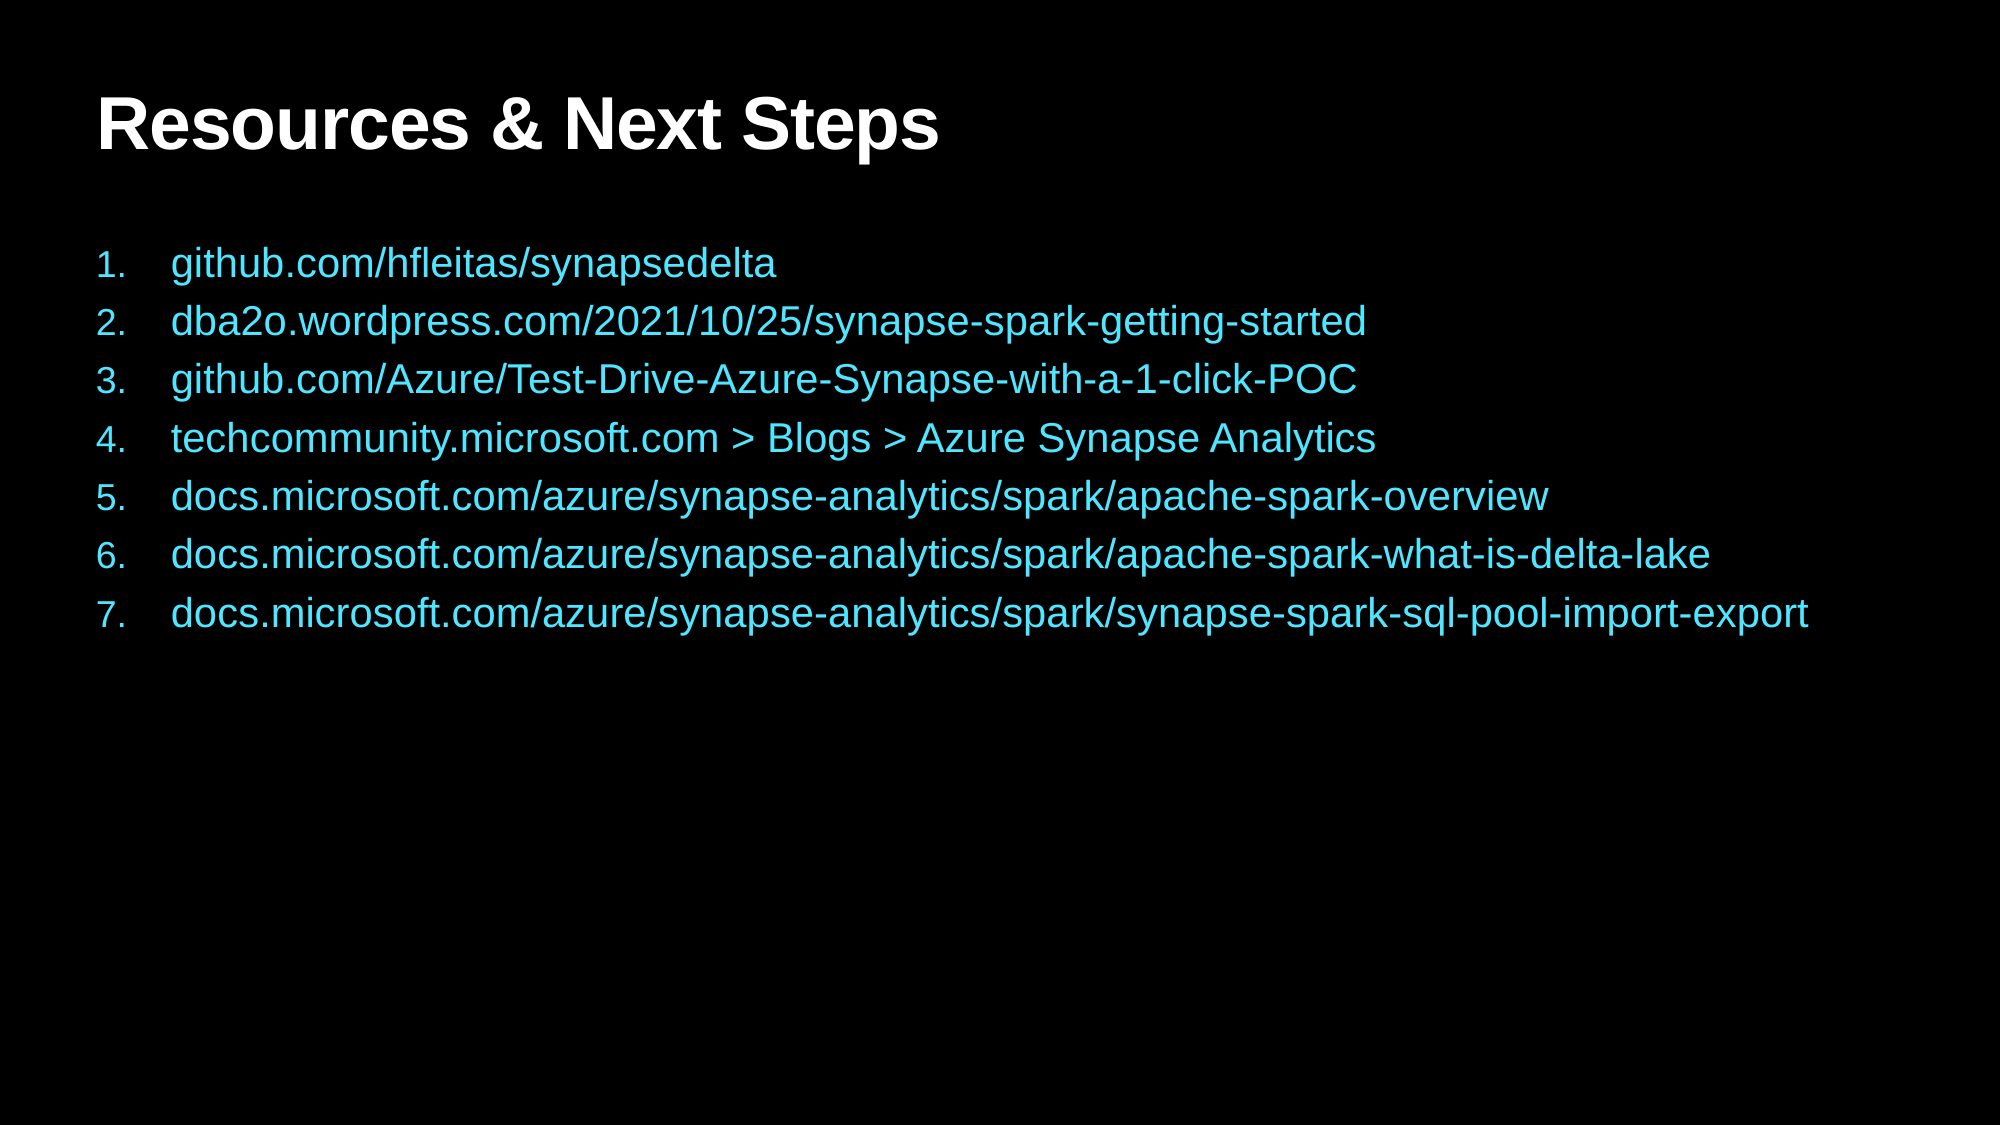

# Resources & Next Steps
github.com/hfleitas/synapsedelta
dba2o.wordpress.com/2021/10/25/synapse-spark-getting-started
github.com/Azure/Test-Drive-Azure-Synapse-with-a-1-click-POC
techcommunity.microsoft.com > Blogs > Azure Synapse Analytics
docs.microsoft.com/azure/synapse-analytics/spark/apache-spark-overview
docs.microsoft.com/azure/synapse-analytics/spark/apache-spark-what-is-delta-lake
docs.microsoft.com/azure/synapse-analytics/spark/synapse-spark-sql-pool-import-export